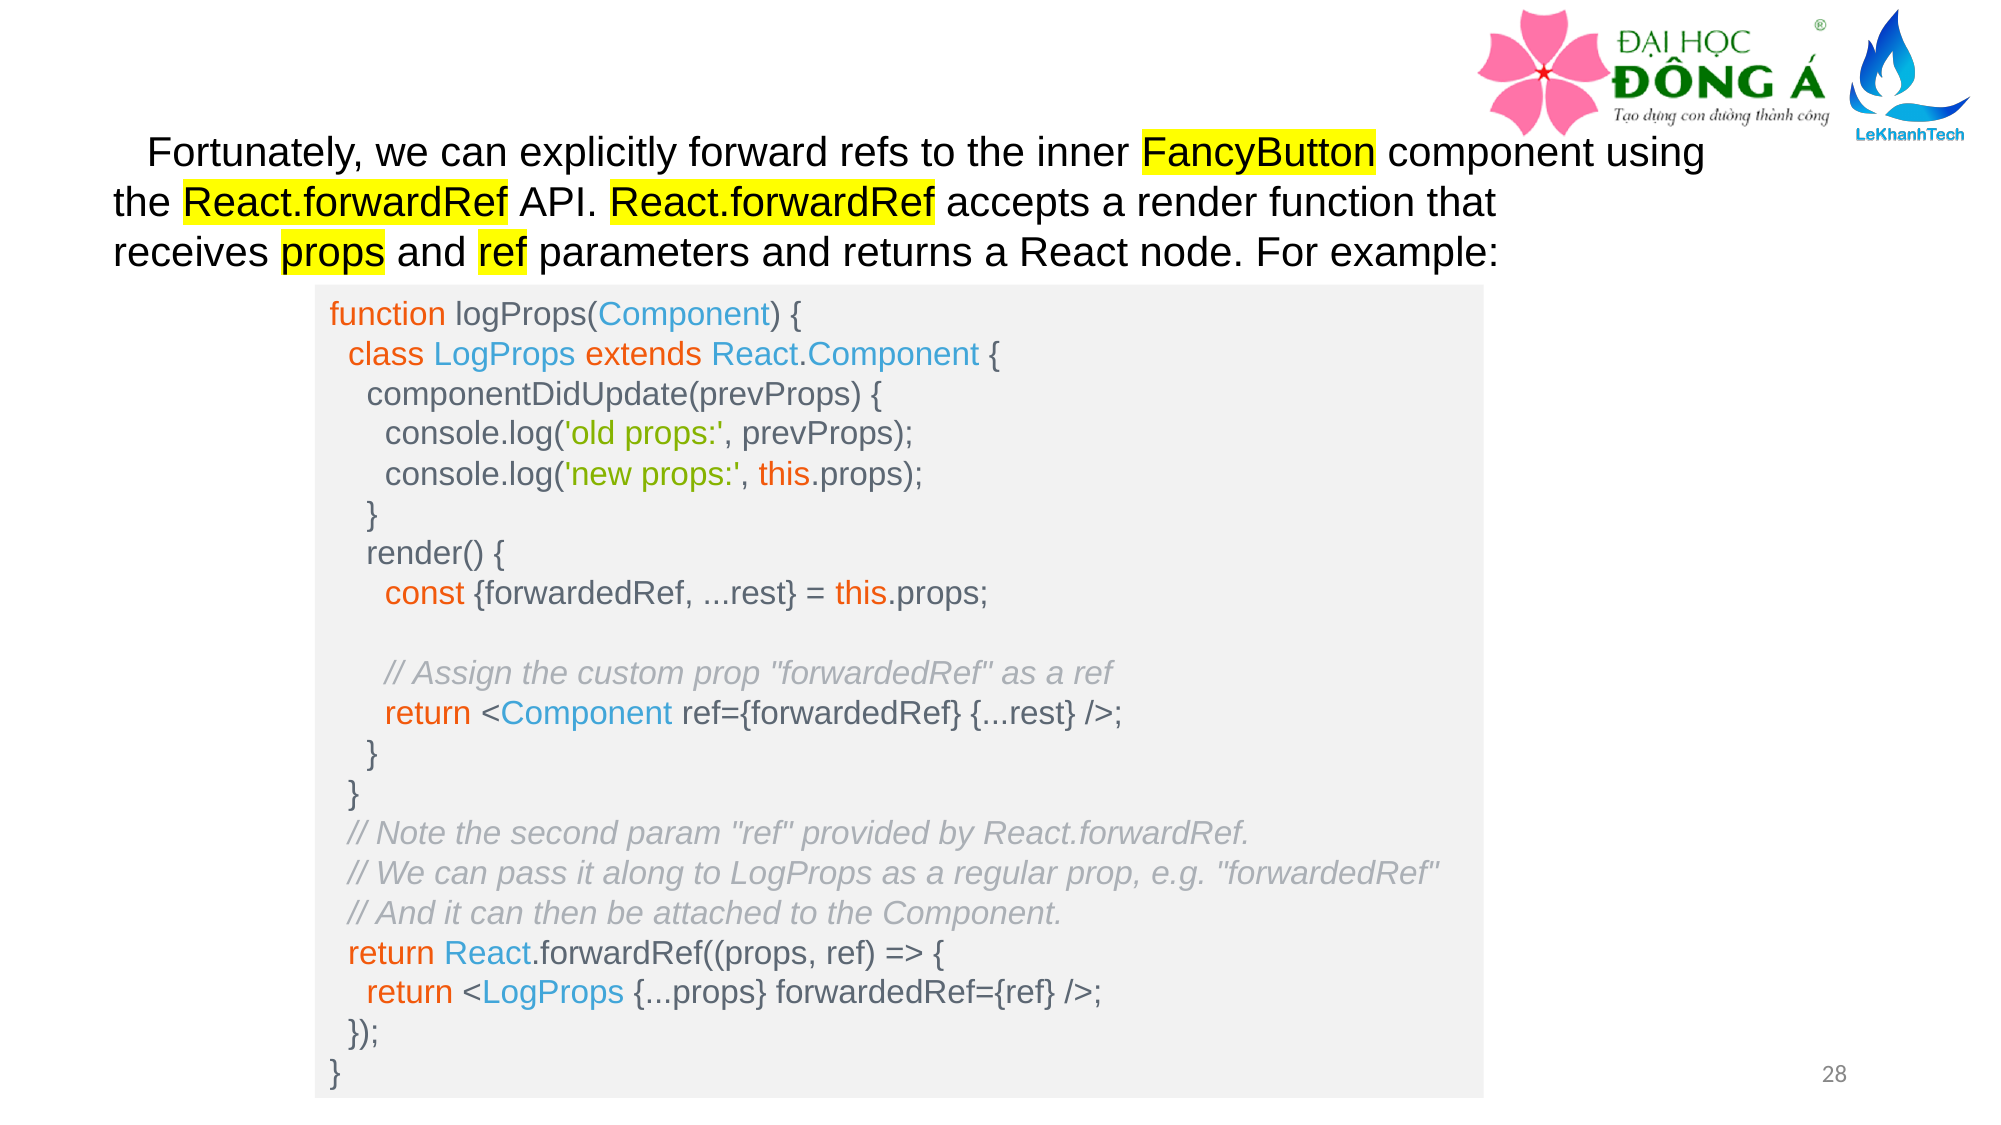

Fortunately, we can explicitly forward refs to the inner FancyButton component using the React.forwardRef API. React.forwardRef accepts a render function that receives props and ref parameters and returns a React node. For example:
function logProps(Component) {
  class LogProps extends React.Component {
    componentDidUpdate(prevProps) {
      console.log('old props:', prevProps);
      console.log('new props:', this.props);
    }
    render() {
      const {forwardedRef, ...rest} = this.props;
      // Assign the custom prop "forwardedRef" as a ref
      return <Component ref={forwardedRef} {...rest} />;
    }
  }
  // Note the second param "ref" provided by React.forwardRef.
  // We can pass it along to LogProps as a regular prop, e.g. "forwardedRef"
  // And it can then be attached to the Component.
  return React.forwardRef((props, ref) => {
    return <LogProps {...props} forwardedRef={ref} />;
  });
}
28